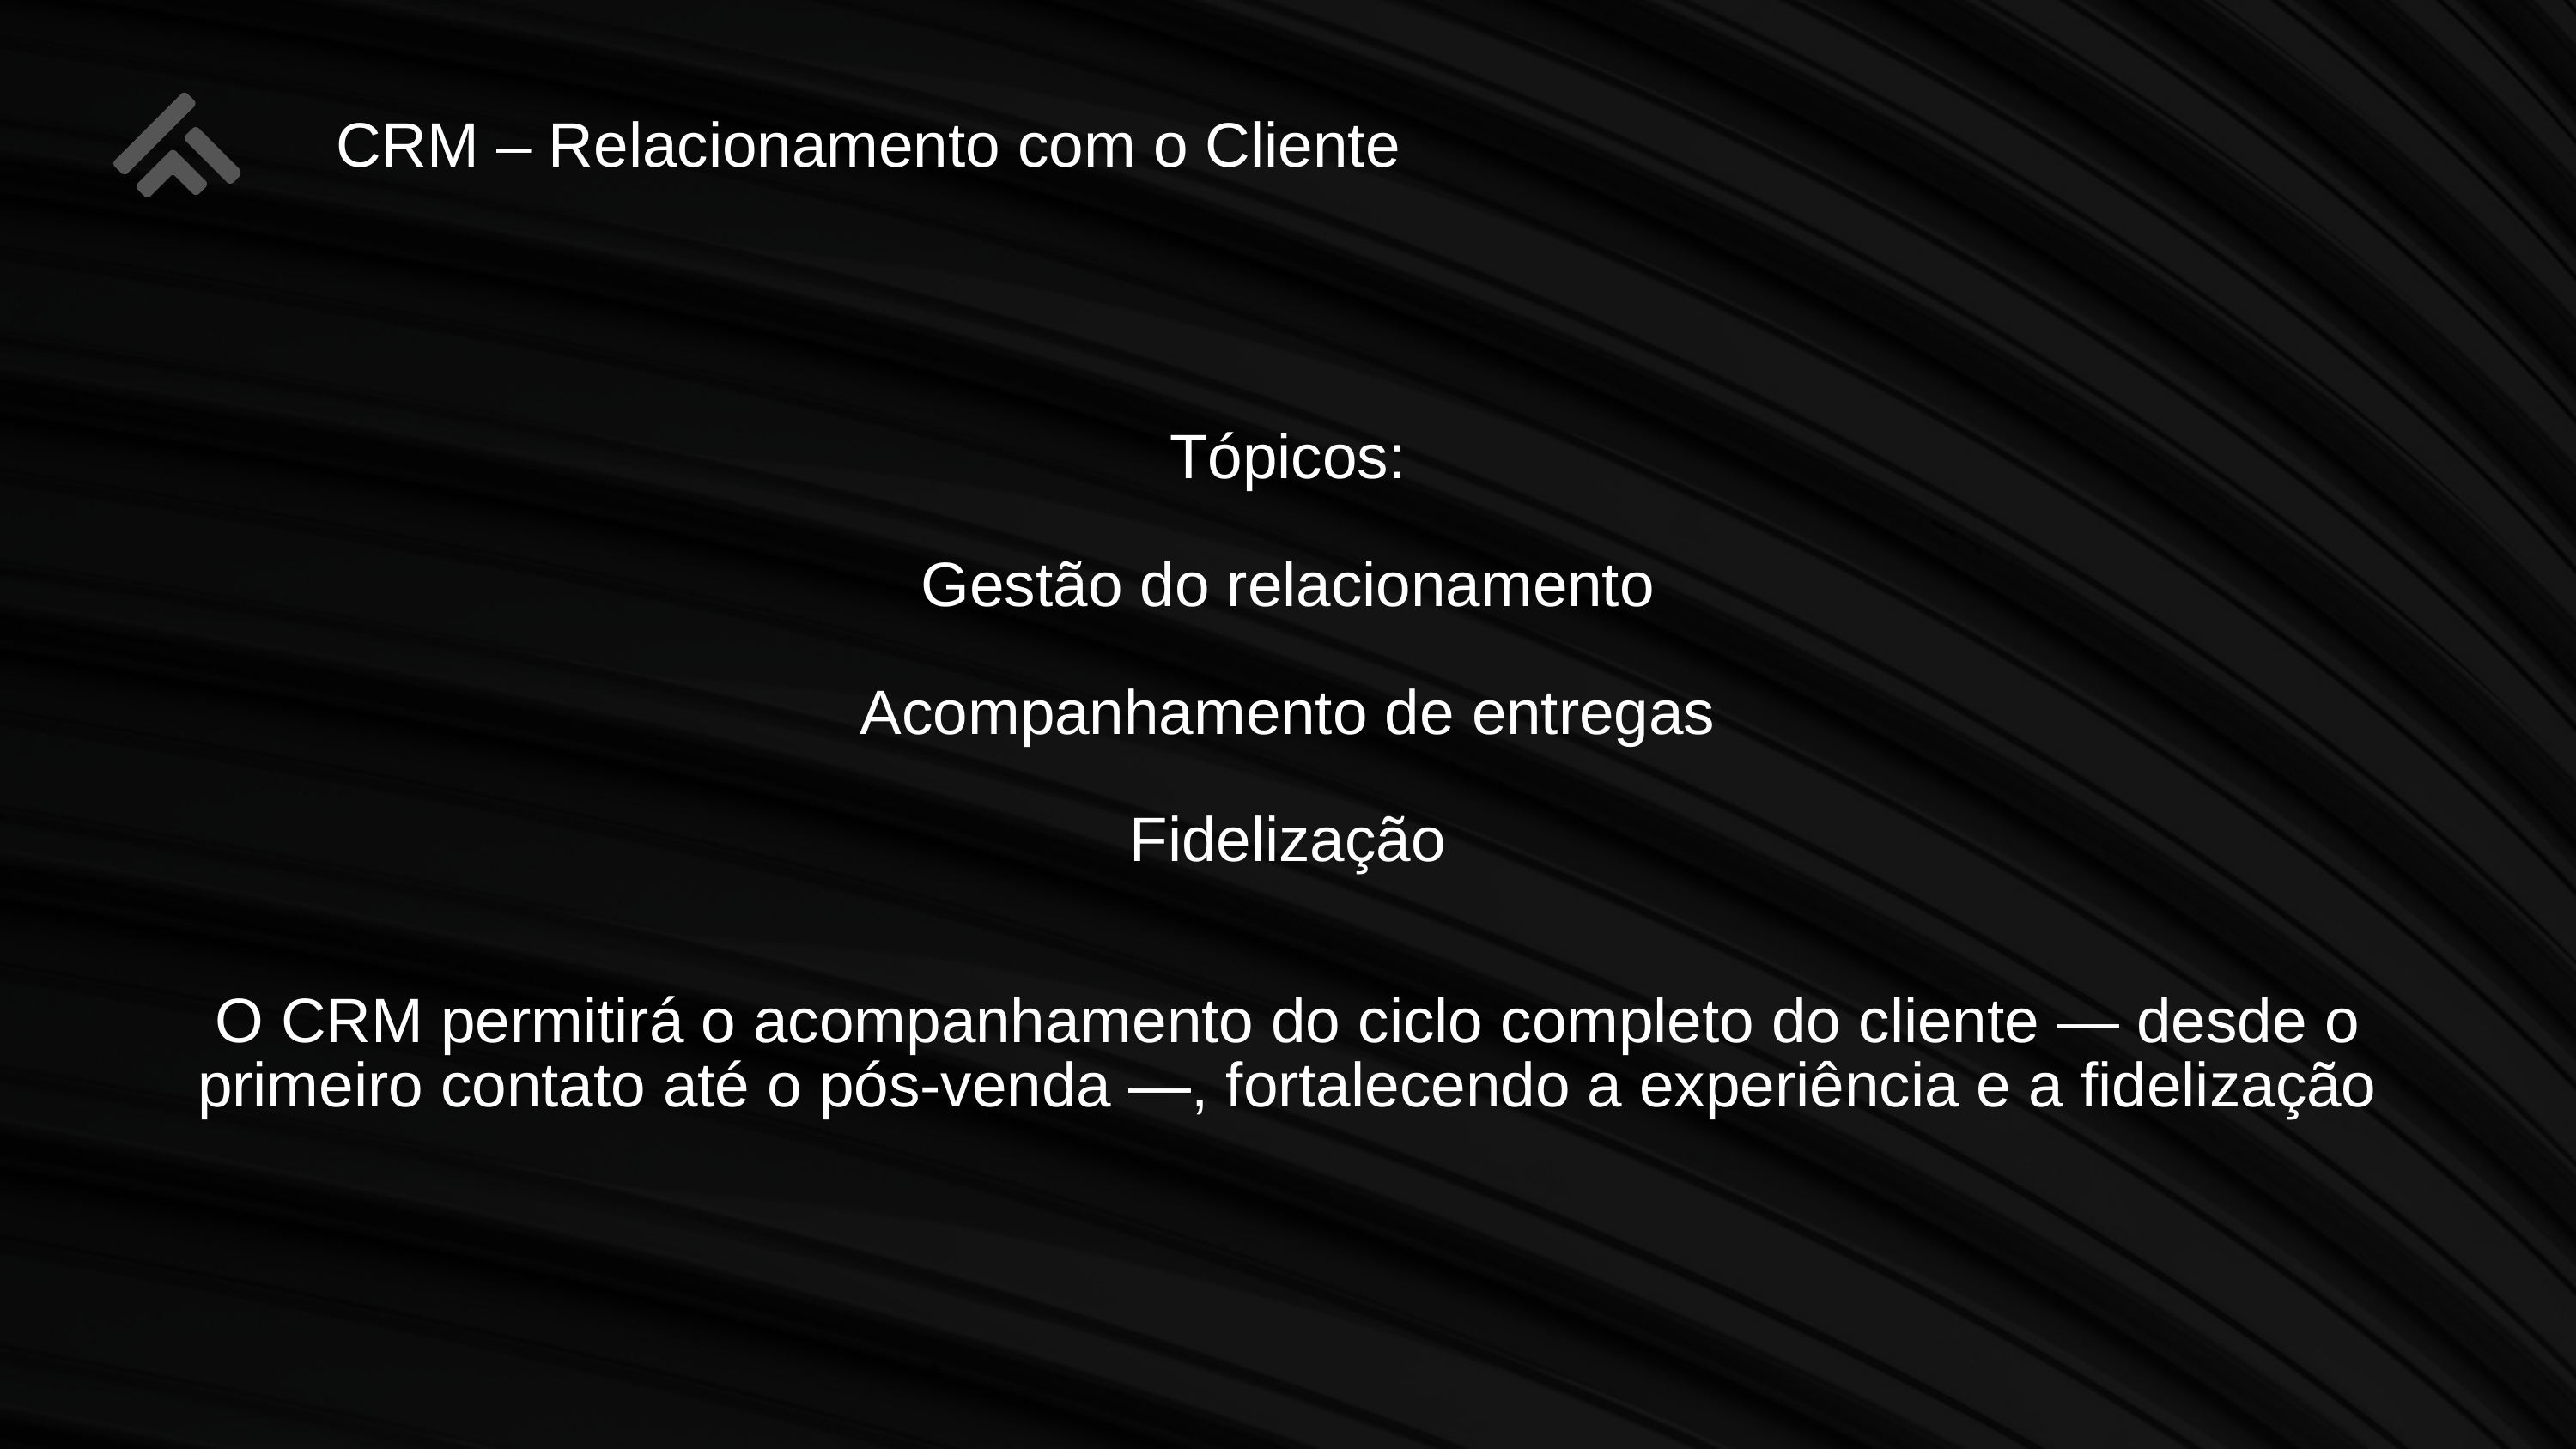

CRM – Relacionamento com o Cliente
Tópicos:

Gestão do relacionamento

Acompanhamento de entregas

Fidelização
O CRM permitirá o acompanhamento do ciclo completo do cliente — desde o primeiro contato até o pós-venda —, fortalecendo a experiência e a fidelização